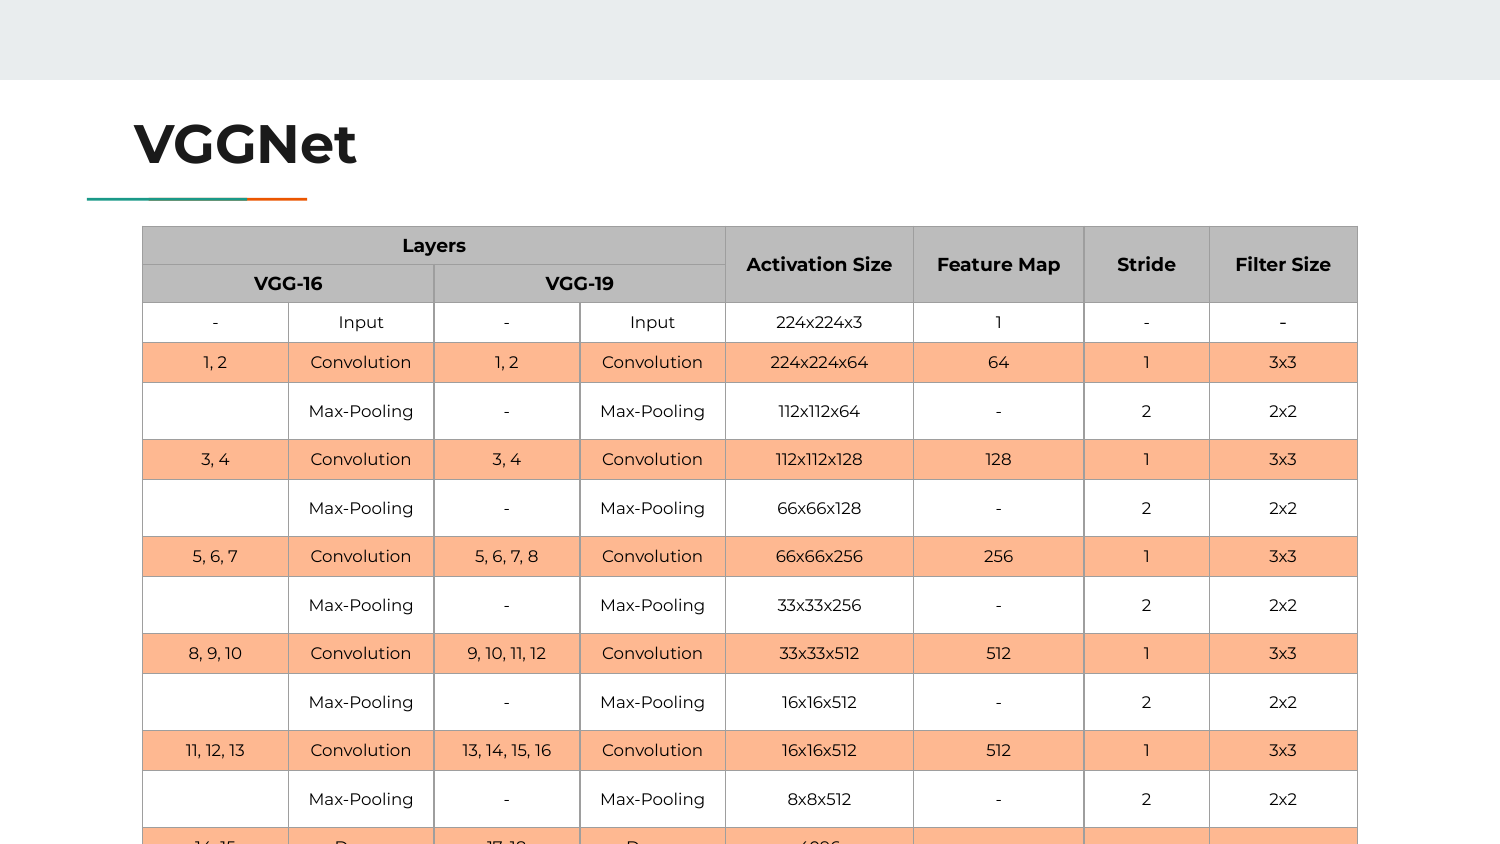

# VGGNet
| Layers |  |  |  | Activation Size | Feature Map | Stride | Filter Size |
| --- | --- | --- | --- | --- | --- | --- | --- |
| VGG-16 |  | VGG-19 |  |  |  |  |  |
| - | Input | - | Input | 224x224x3 | 1 | - | - |
| 1, 2 | Convolution | 1, 2 | Convolution | 224x224x64 | 64 | 1 | 3x3 |
|  | Max-Pooling | - | Max-Pooling | 112x112x64 | - | 2 | 2x2 |
| 3, 4 | Convolution | 3, 4 | Convolution | 112x112x128 | 128 | 1 | 3x3 |
|  | Max-Pooling | - | Max-Pooling | 66x66x128 | - | 2 | 2x2 |
| 5, 6, 7 | Convolution | 5, 6, 7, 8 | Convolution | 66x66x256 | 256 | 1 | 3x3 |
|  | Max-Pooling | - | Max-Pooling | 33x33x256 | - | 2 | 2x2 |
| 8, 9, 10 | Convolution | 9, 10, 11, 12 | Convolution | 33x33x512 | 512 | 1 | 3x3 |
|  | Max-Pooling | - | Max-Pooling | 16x16x512 | - | 2 | 2x2 |
| 11, 12, 13 | Convolution | 13, 14, 15, 16 | Convolution | 16x16x512 | 512 | 1 | 3x3 |
|  | Max-Pooling | - | Max-Pooling | 8x8x512 | - | 2 | 2x2 |
| 14, 15 | Dense | 17, 18 | Dense | 4096 | - | - | - |
| 16 | Output | 19 | Output | 1000 | - | - | - |